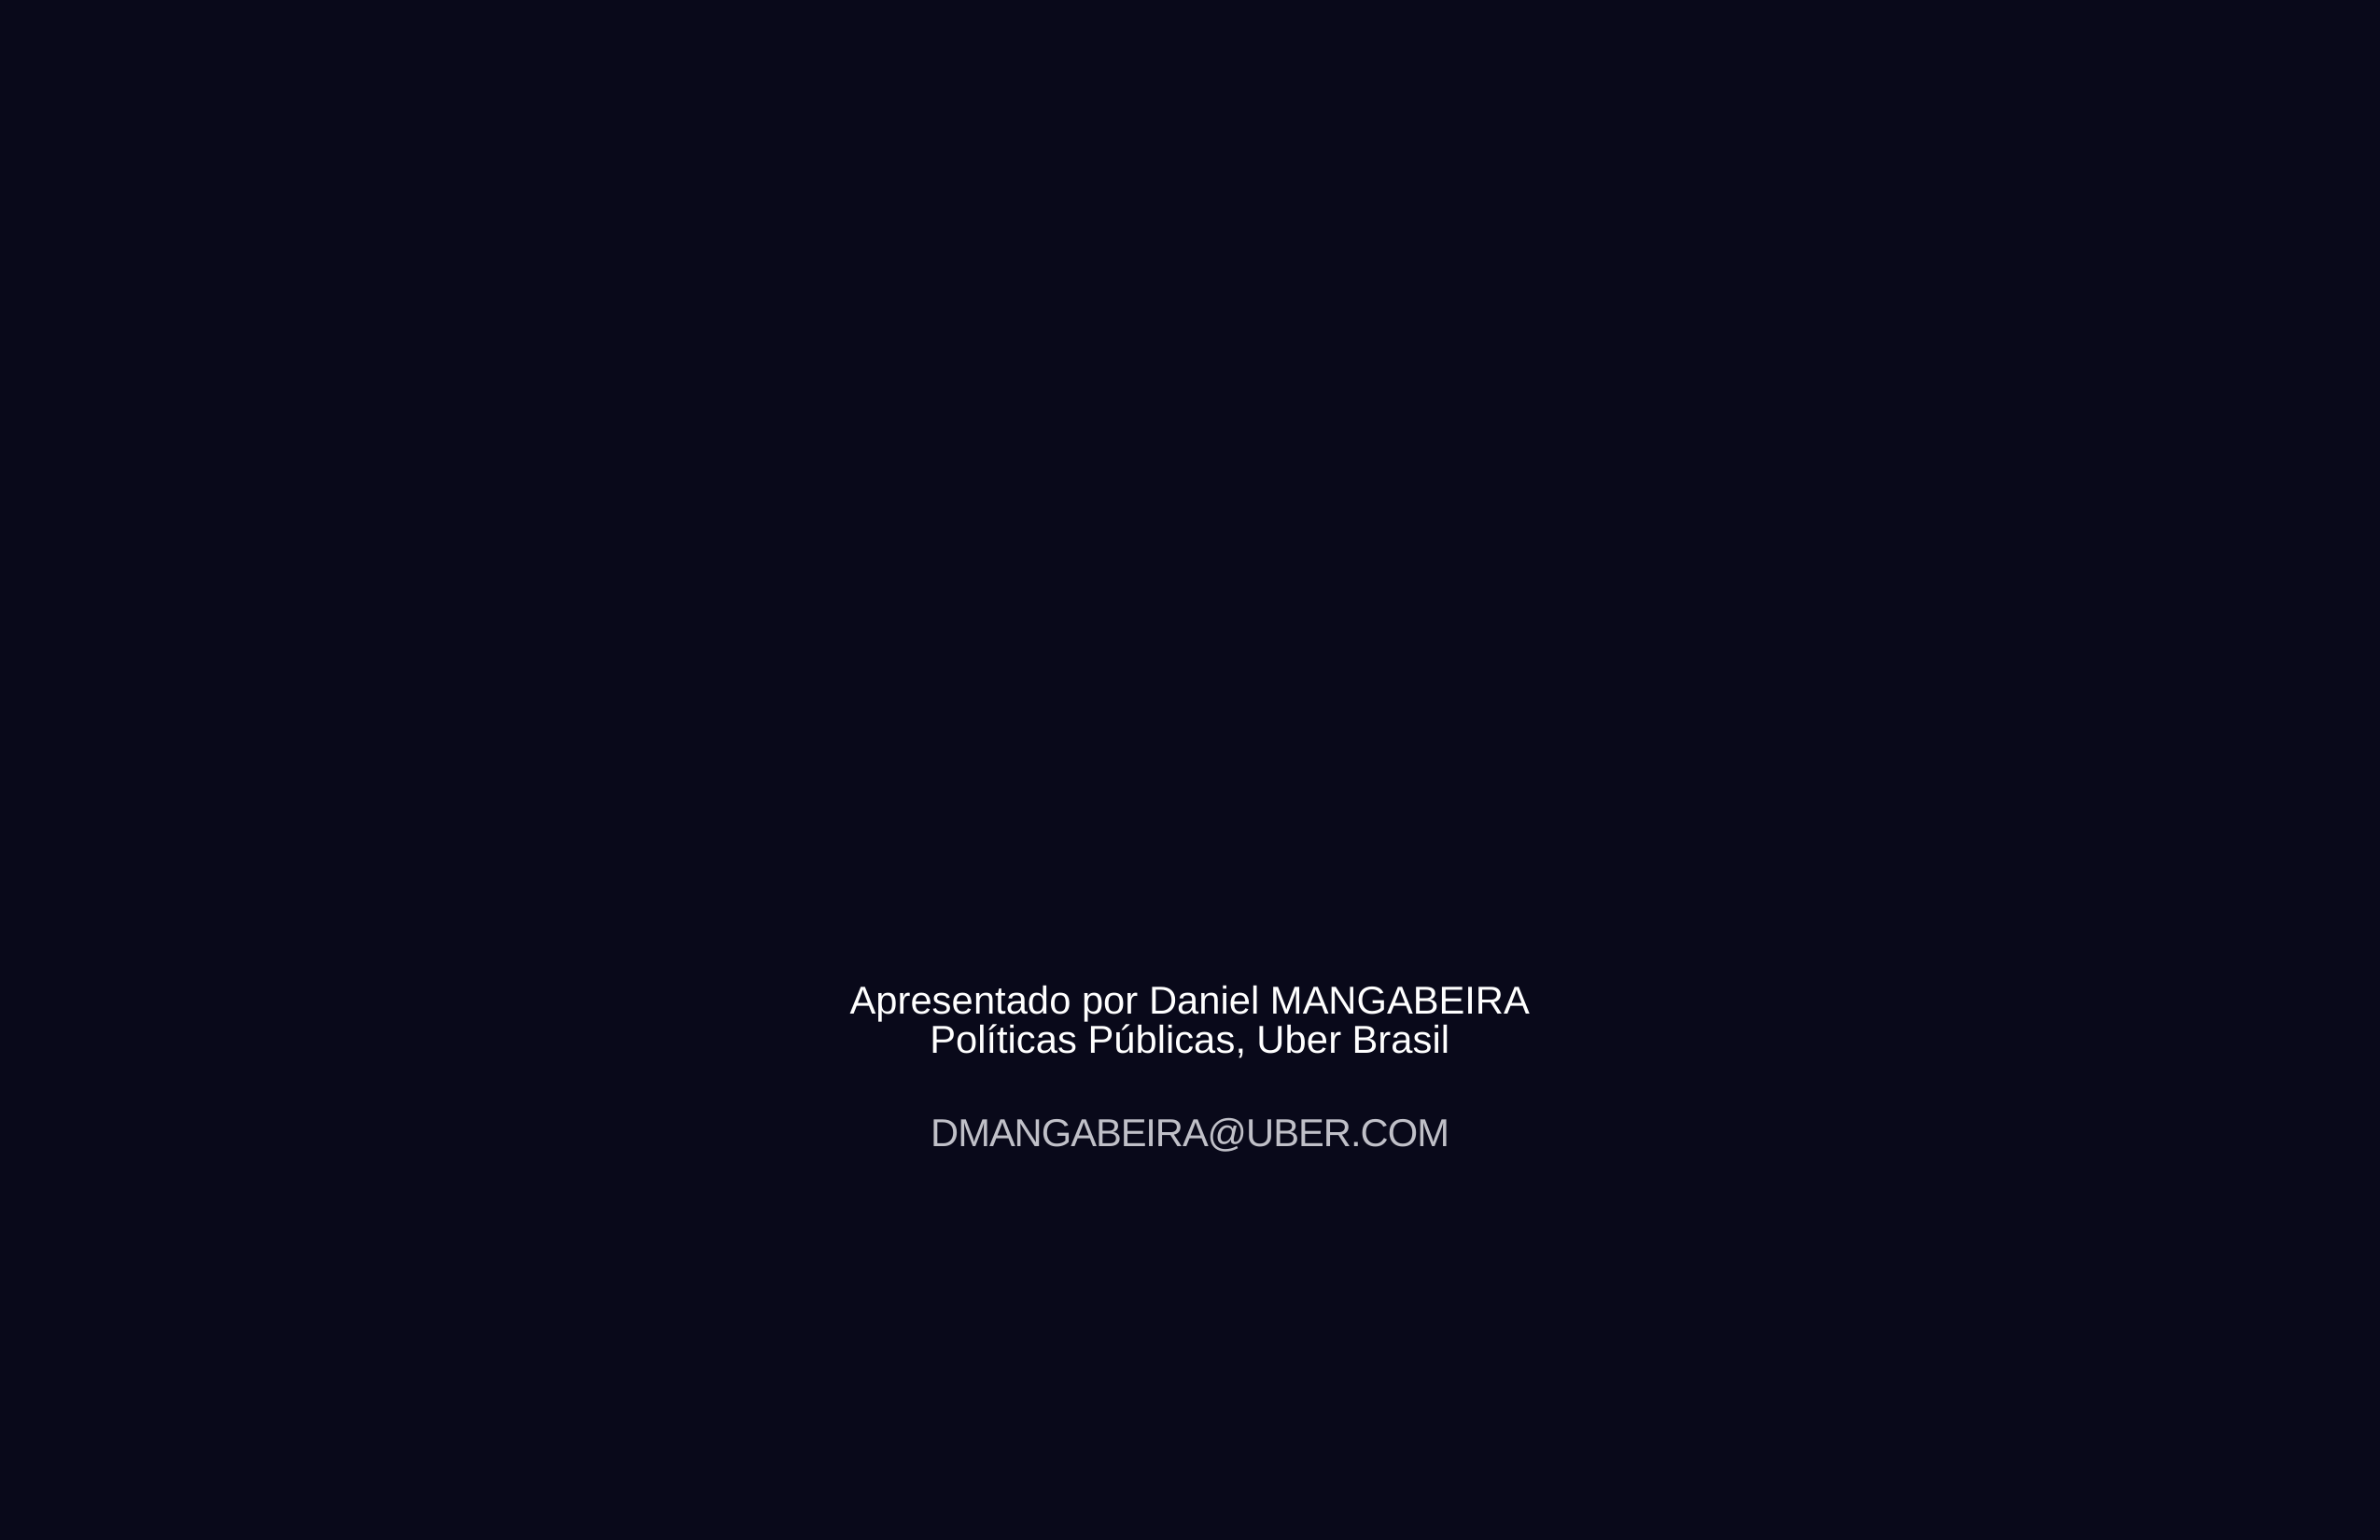

# Apresentado por Daniel MANGABEIRA Políticas Públicas, Uber Brasil
dmangabeira@uber.com